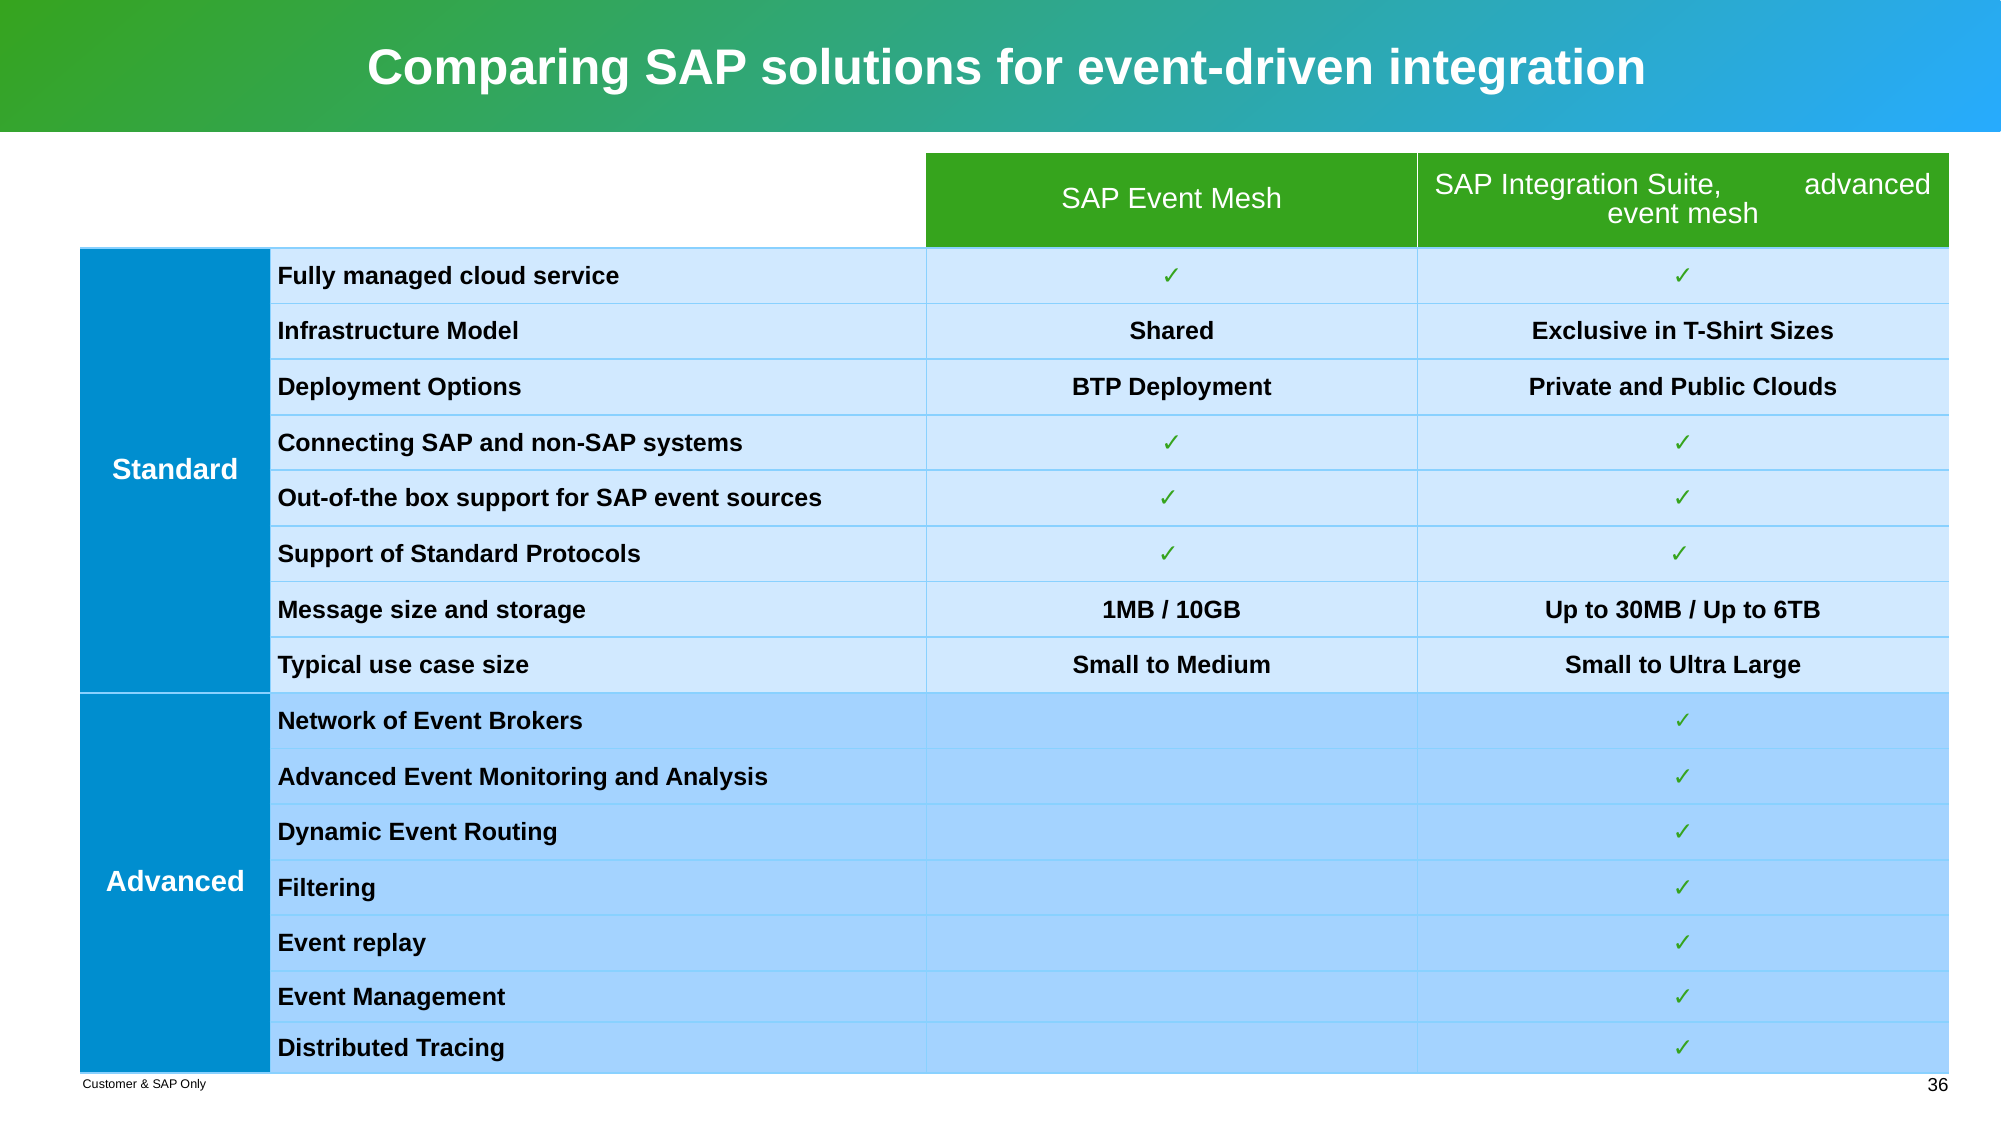

Comparing SAP solutions for event-driven integration
|  |  | SAP Event Mesh | SAP Integration Suite, advanced event mesh |
| --- | --- | --- | --- |
| Standard | Fully managed cloud service | ✓ | ✓ |
|  | Infrastructure Model | Shared | Exclusive in T-Shirt Sizes |
|  | Deployment Options | BTP Deployment | Private and Public Clouds |
|  | Connecting SAP and non-SAP systems | ✓ | ✓ |
|  | Out-of-the box support for SAP event sources | ✓ | ✓ |
|  | Support of Standard Protocols | ✓ | ✓ |
|  | Message size and storage | 1MB / 10GB | Up to 30MB / Up to 6TB |
|  | Typical use case size | Small to Medium | Small to Ultra Large |
| Advanced | Network of Event Brokers |  | ✓ |
|  | Advanced Event Monitoring and Analysis |  | ✓ |
|  | Dynamic Event Routing |  | ✓ |
|  | Filtering |  | ✓ |
|  | Event replay |  | ✓ |
|  | Event Management |  | ✓ |
|  | Distributed Tracing |  | ✓ |
|  |  |  |  |